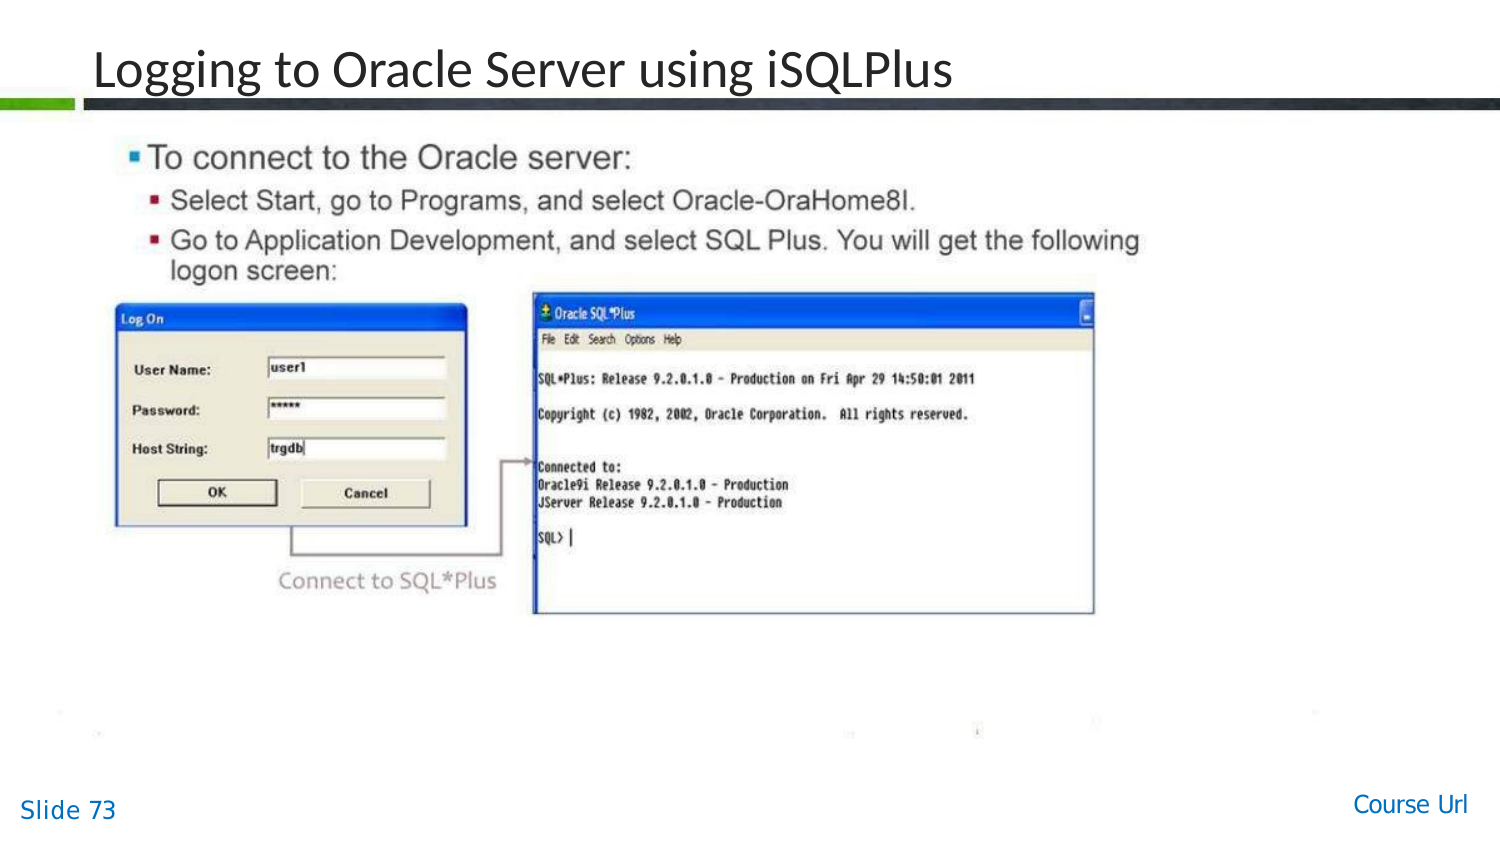

# Logging to Oracle Server using iSQLPlus

Course Url
Slide 73